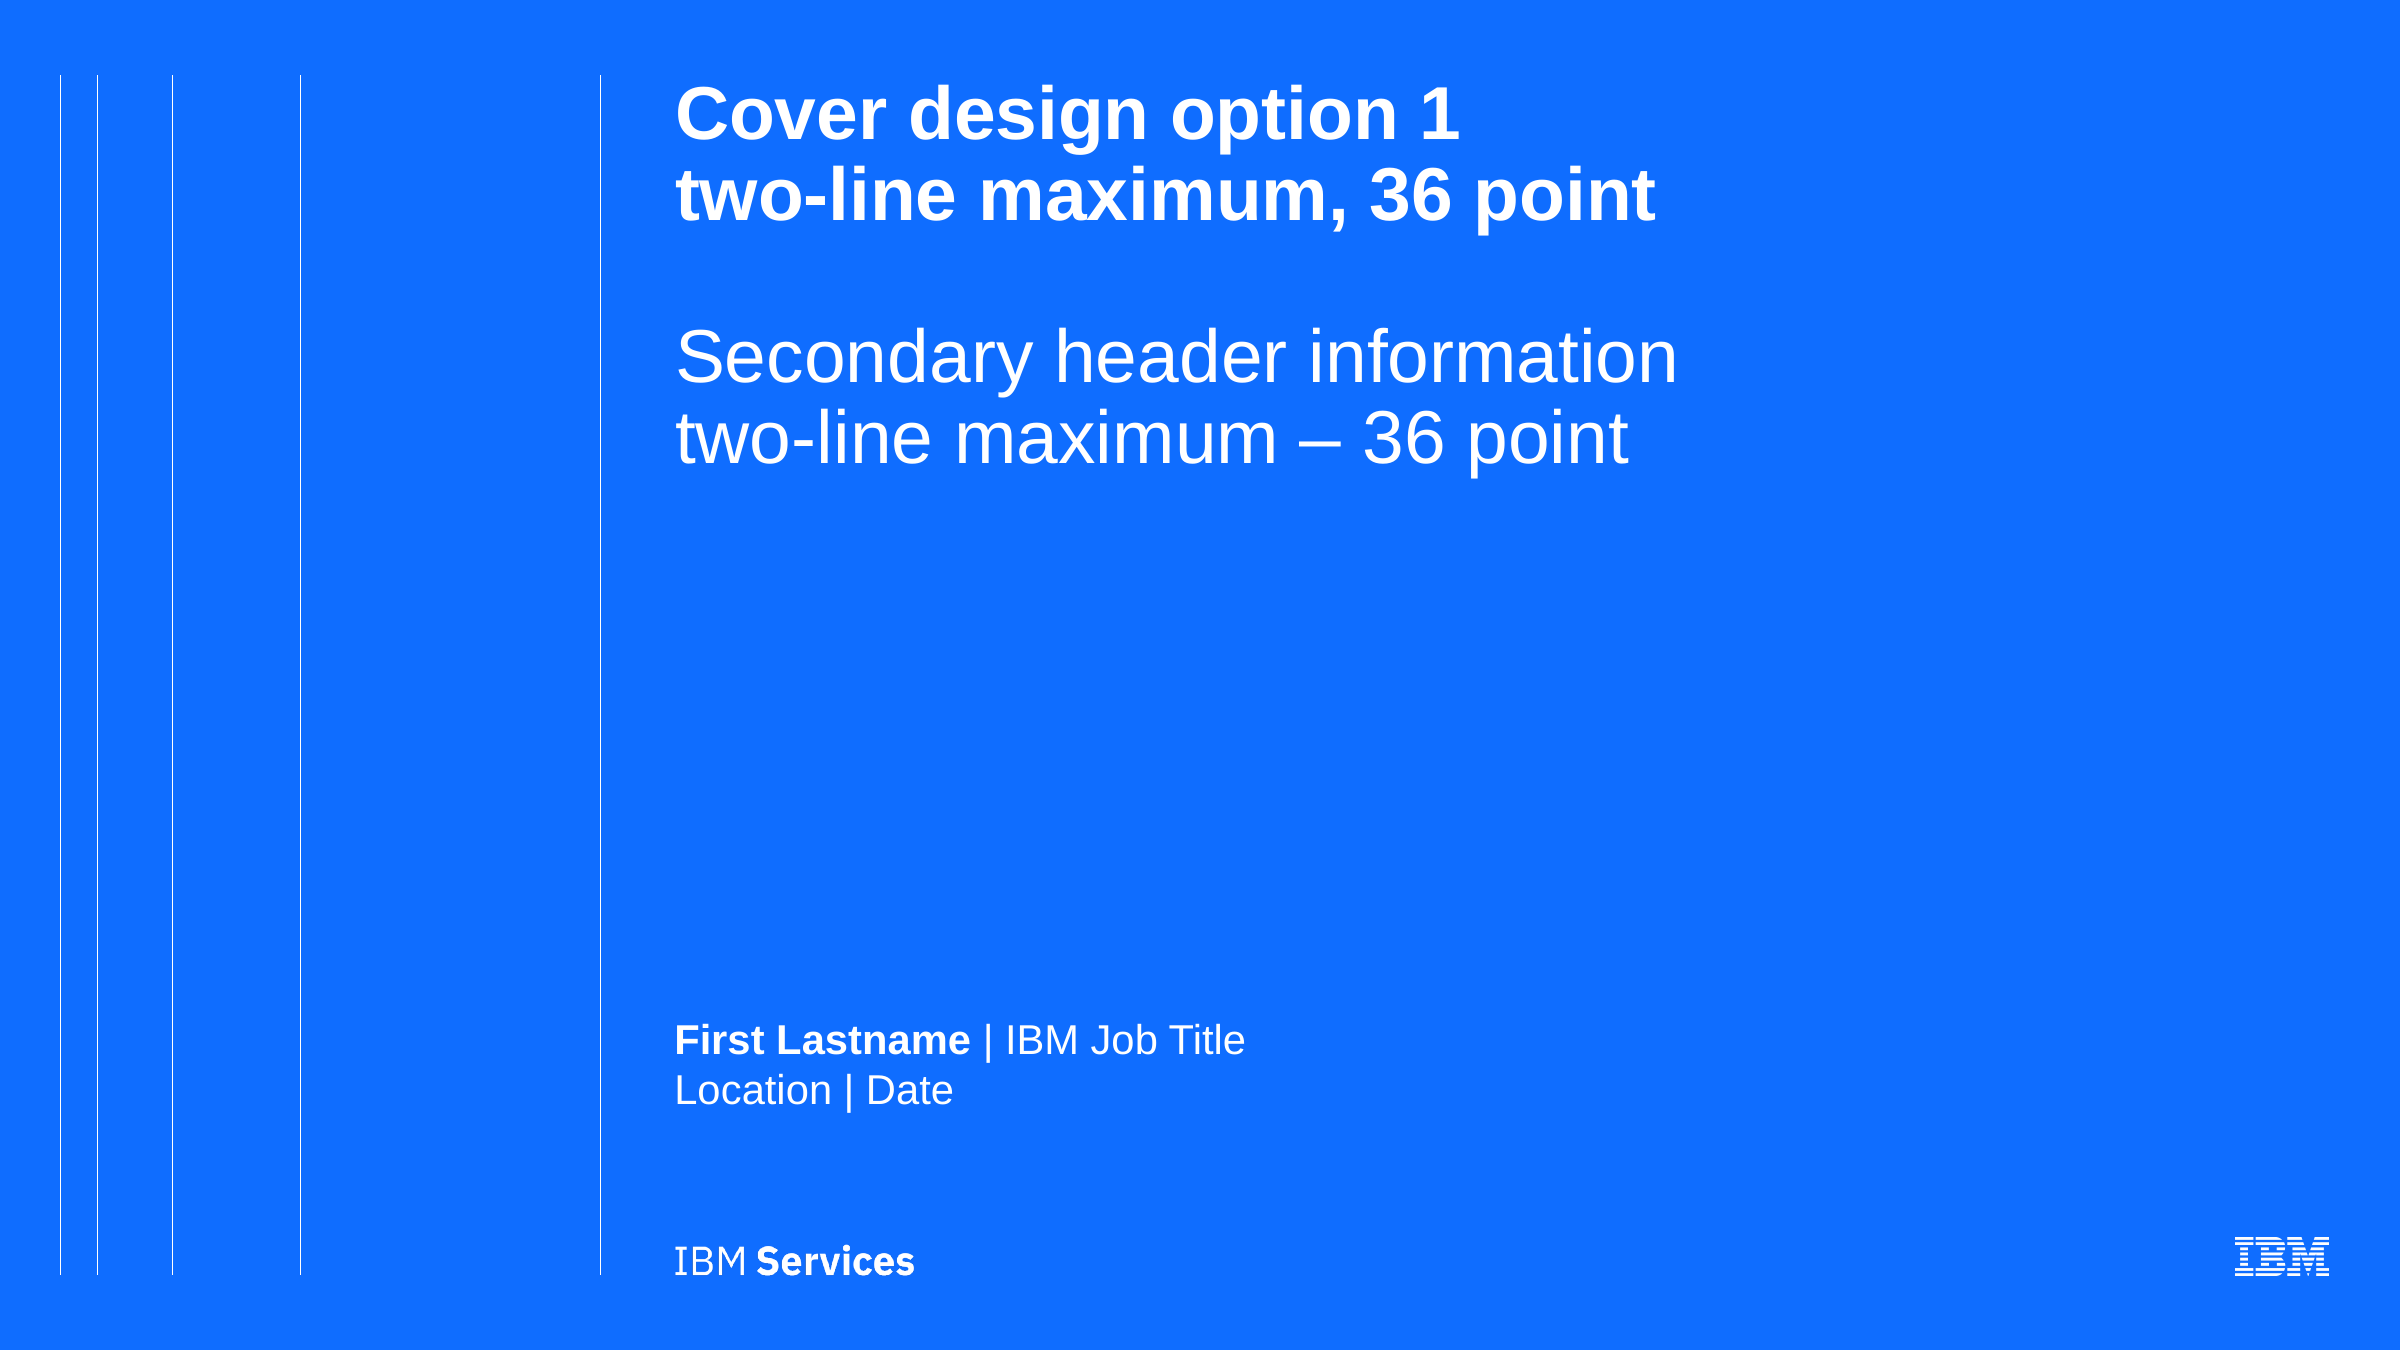

# Cover design option 1 two-line maximum, 36 point Secondary header information two-line maximum – 36 point
First Lastname | IBM Job Title
Location | Date